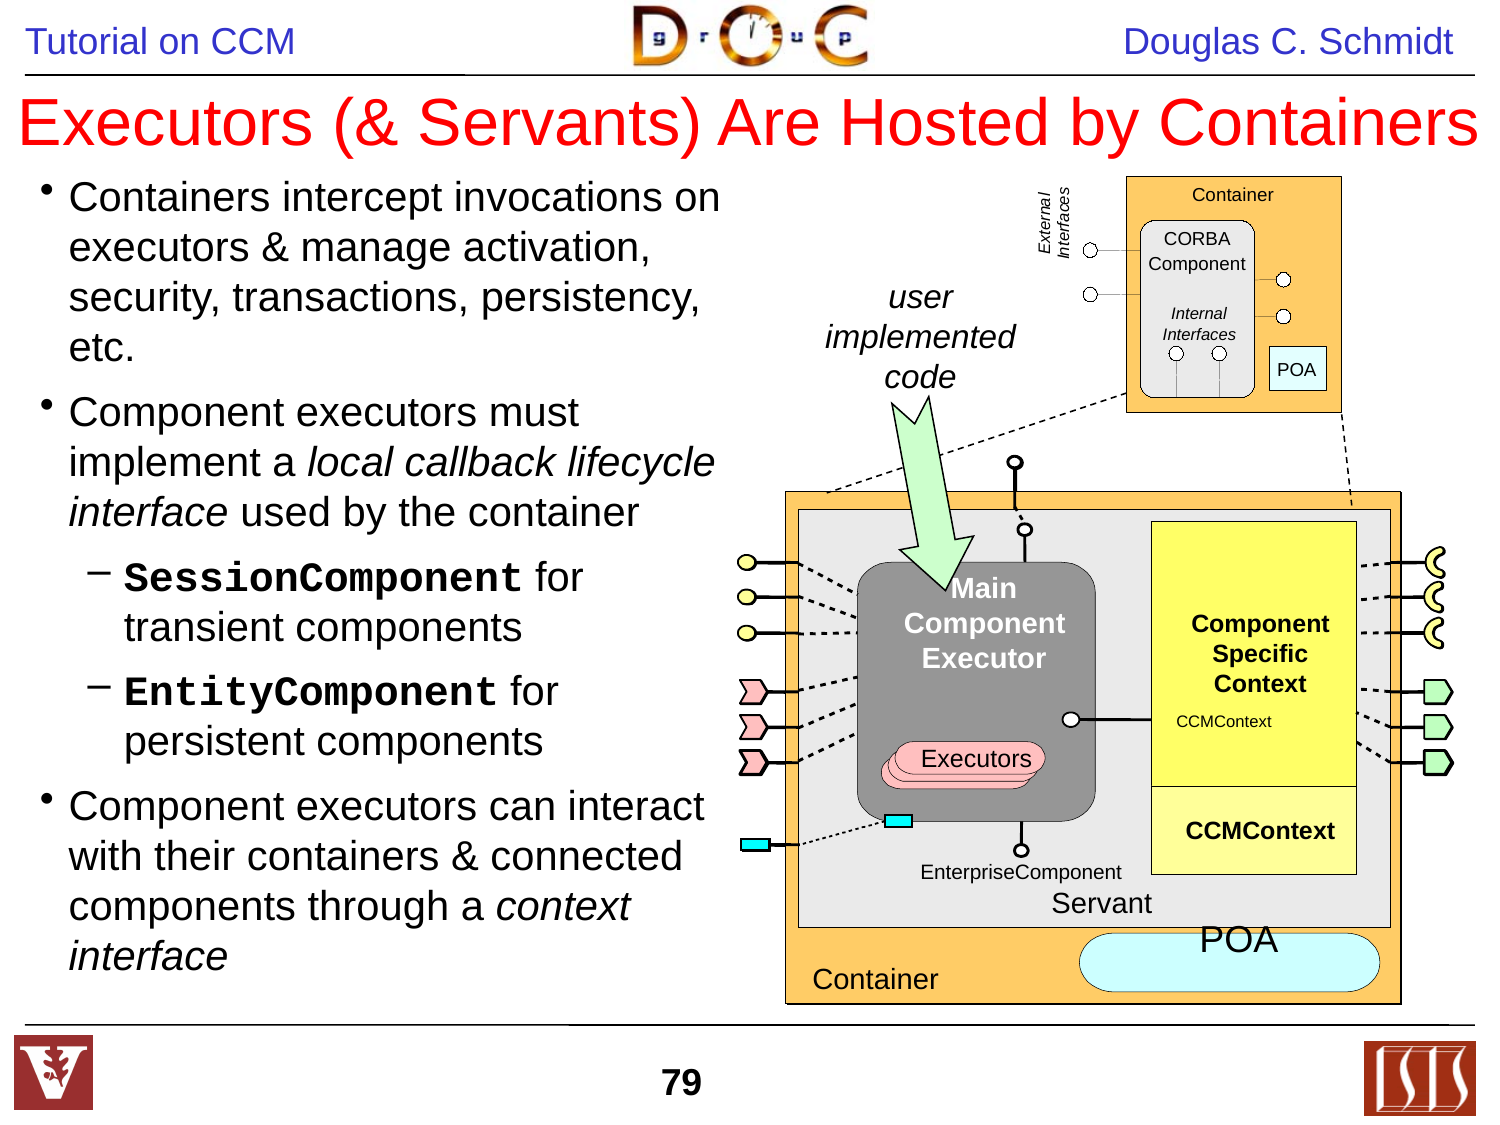

# Executors (& Servants) Are Hosted by Containers
Containers intercept invocations on executors & manage activation, security, transactions, persistency, etc.
Component executors must implement a local callback lifecycle interface used by the container
SessionComponent for transient components
EntityComponent for persistent components
Component executors can interact with their containers & connected components through a context interface

s
Container
l
e
a
c
n
a
r
e
f
r

t
e
CORBA
x
t
E
n

I

Component
user implemented code

Internal

Interfaces

POA

Main
Main

Component

Component
Component

Component

Specific
Specific
Executor
Executor
Context
Context

CCMContext
CCMContext

Executors
Executors

Executors
Executors

Executors

Executors

CCMContext
CCMContext

EnterpriseComponent
EnterpriseComponent
Servant
Servant
POA

POA
Container
Container